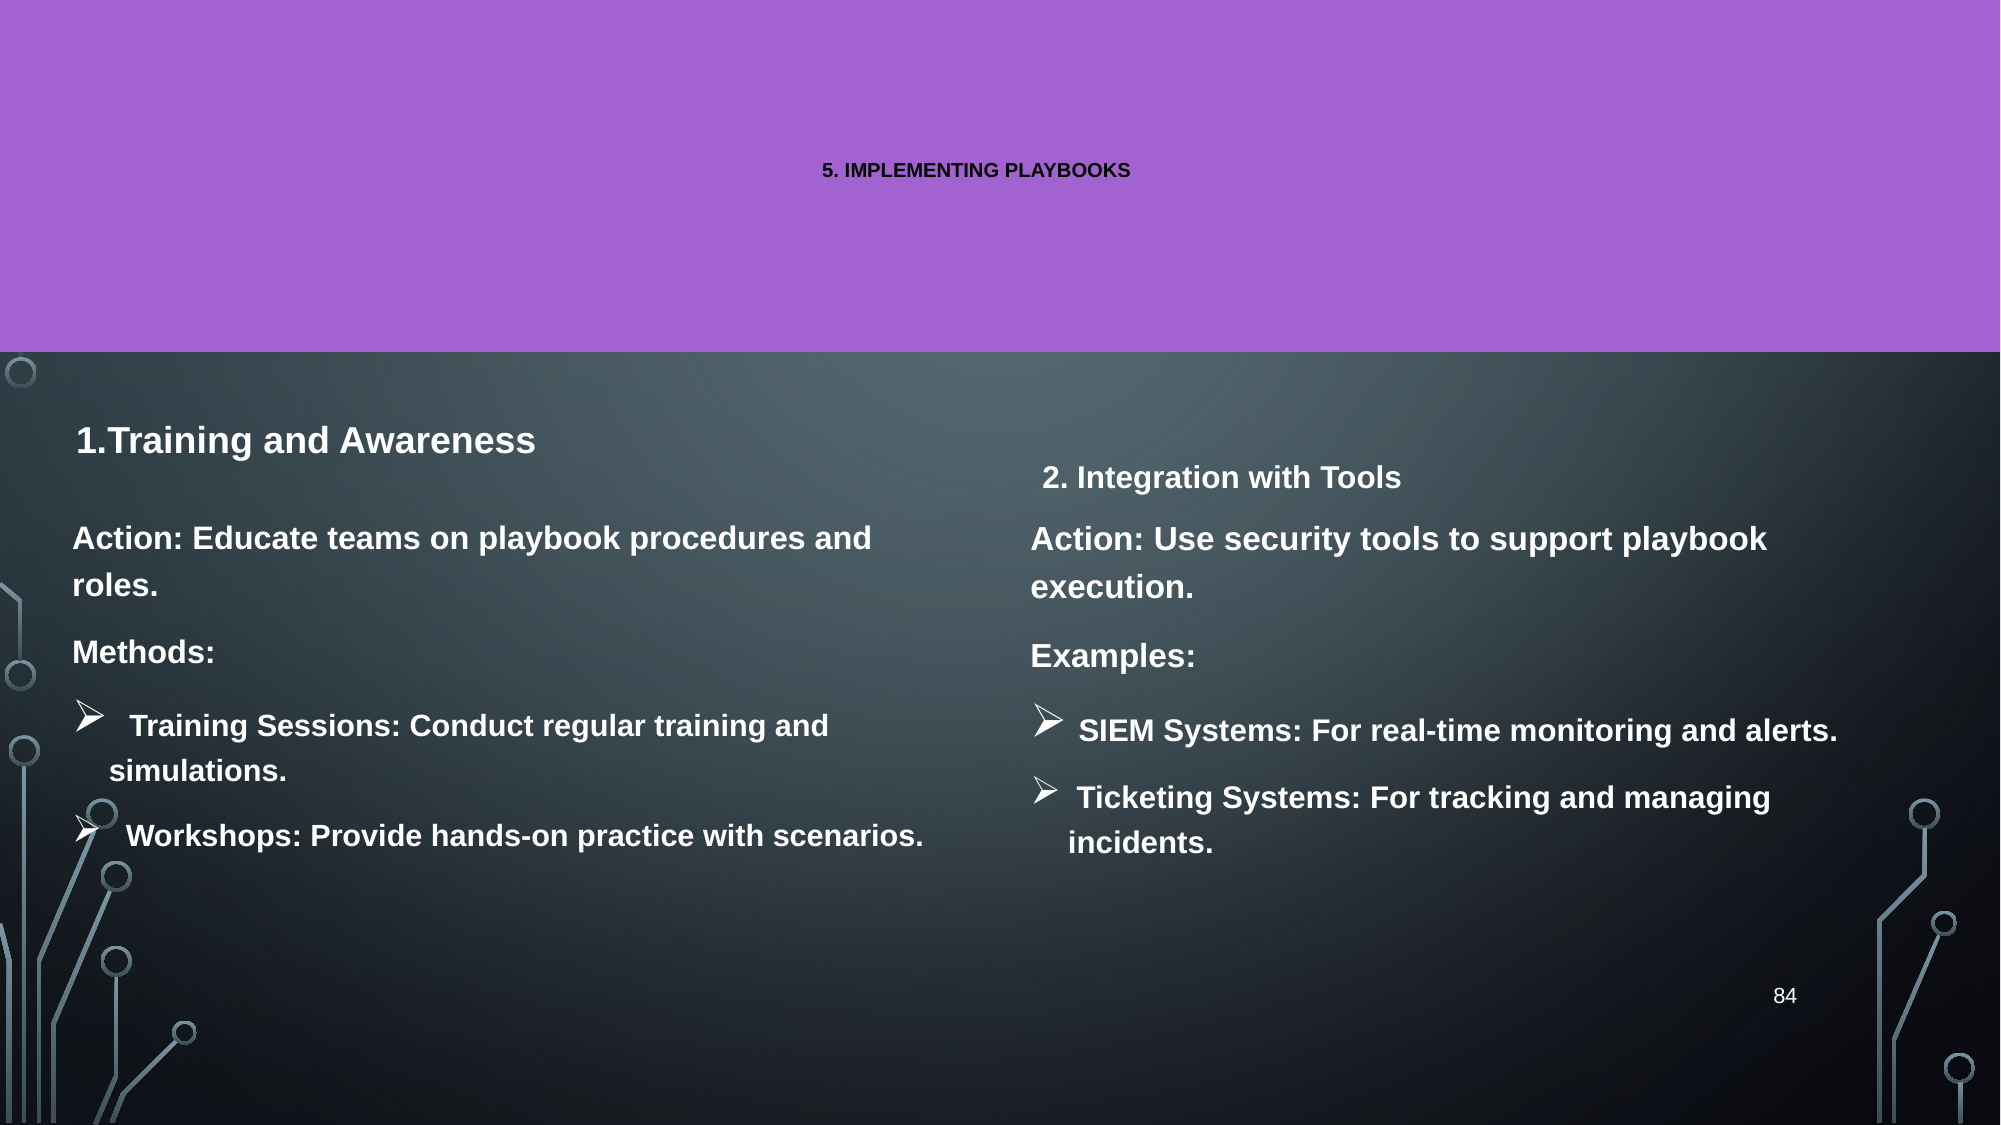

# 5. Implementing Playbooks
1.Training and Awareness

2. Integration with Tools

Action: Educate teams on playbook procedures and roles.
Methods:
  Training Sessions: Conduct regular training and simulations.
  Workshops: Provide hands-on practice with scenarios.
Action: Use security tools to support playbook execution.
Examples:
 SIEM Systems: For real-time monitoring and alerts.
 Ticketing Systems: For tracking and managing incidents.

84